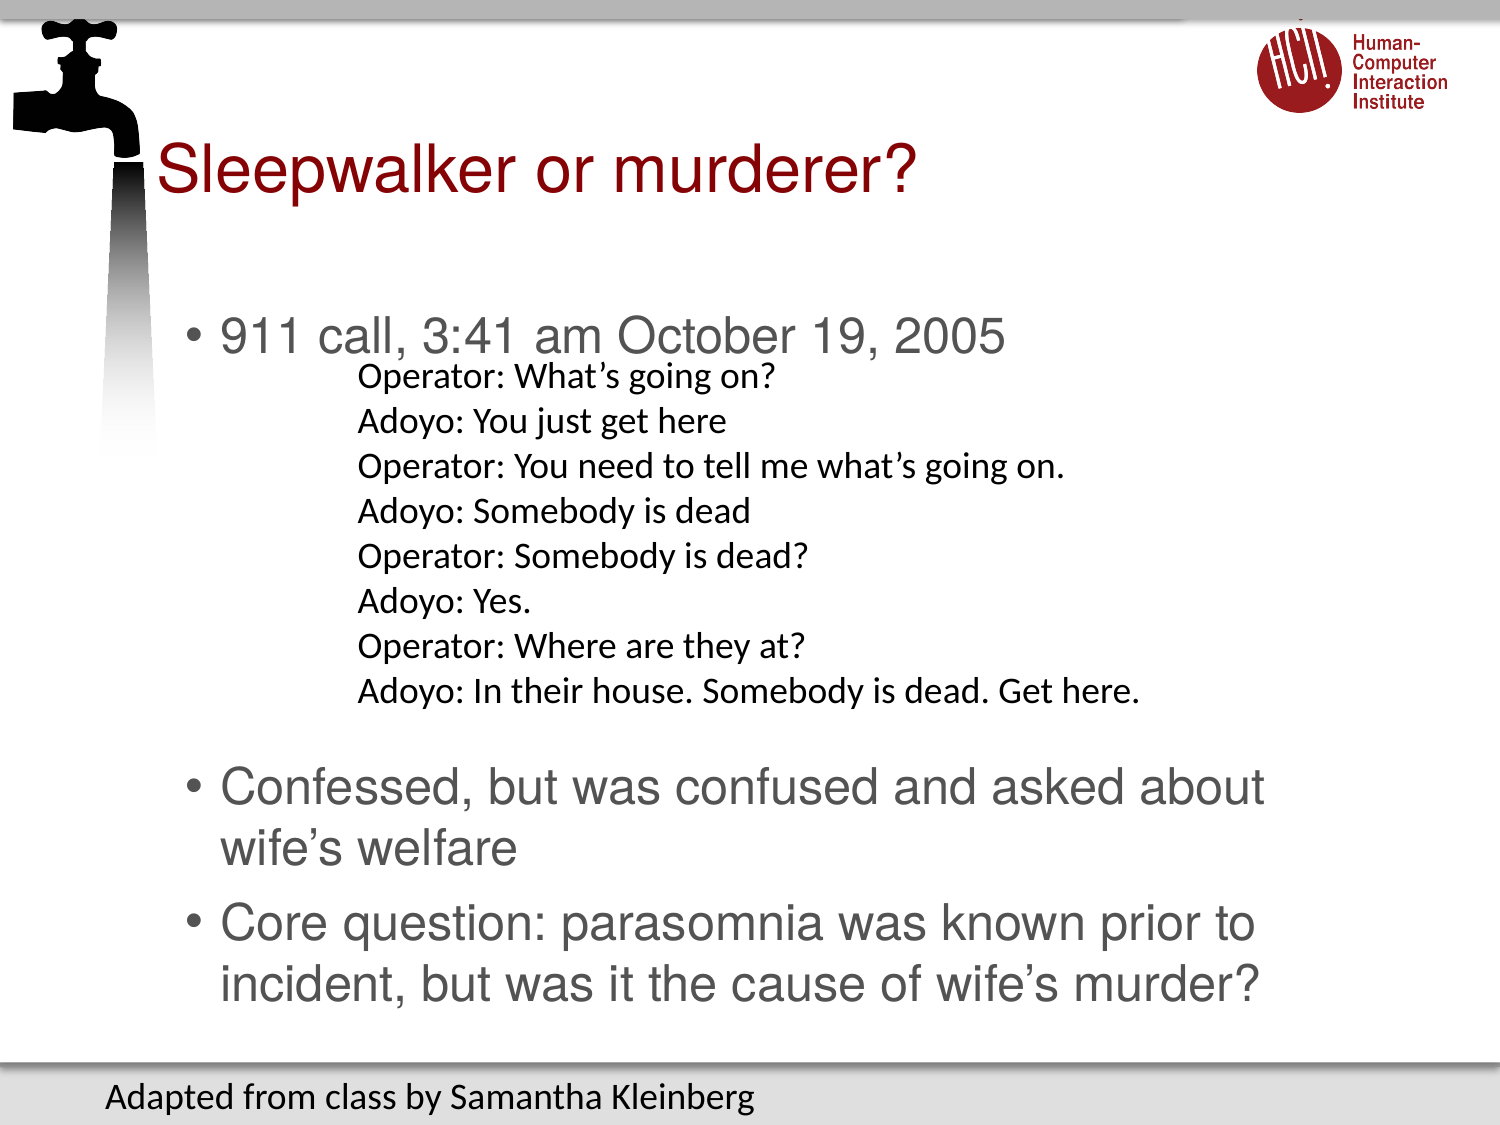

# Sleepwalker or murderer?
911 call, 3:41 am October 19, 2005

Confessed, but was confused and asked about wife’s welfare
Core question: parasomnia was known prior to incident, but was it the cause of wife’s murder?
Operator: What’s going on?
Adoyo: You just get here
Operator: You need to tell me what’s going on.
Adoyo: Somebody is dead
Operator: Somebody is dead?
Adoyo: Yes.
Operator: Where are they at?
Adoyo: In their house. Somebody is dead. Get here.
Adapted from class by Samantha Kleinberg